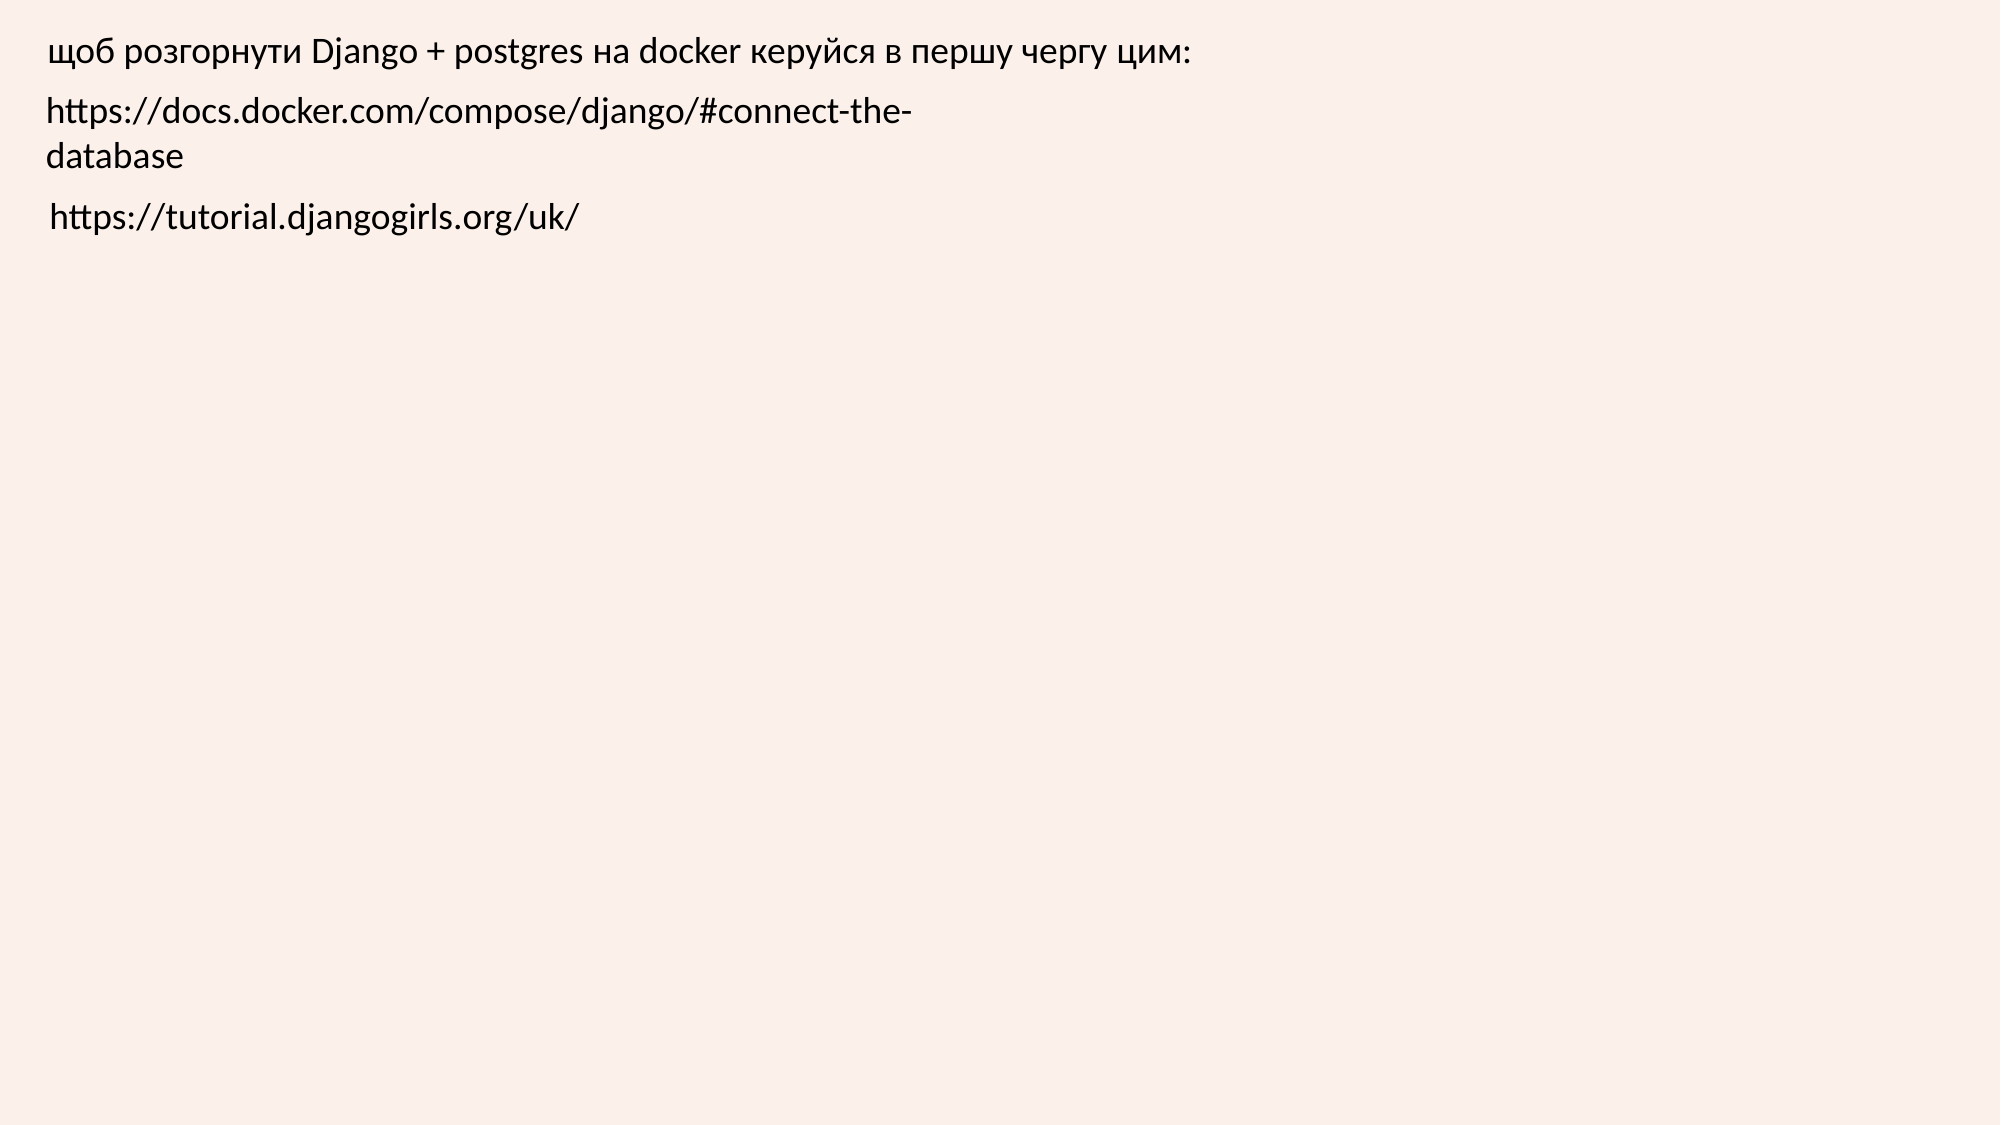

щоб розгорнути Django + postgres на docker керуйся в першу чергу цим:
https://docs.docker.com/compose/django/#connect-the-database
https://tutorial.djangogirls.org/uk/